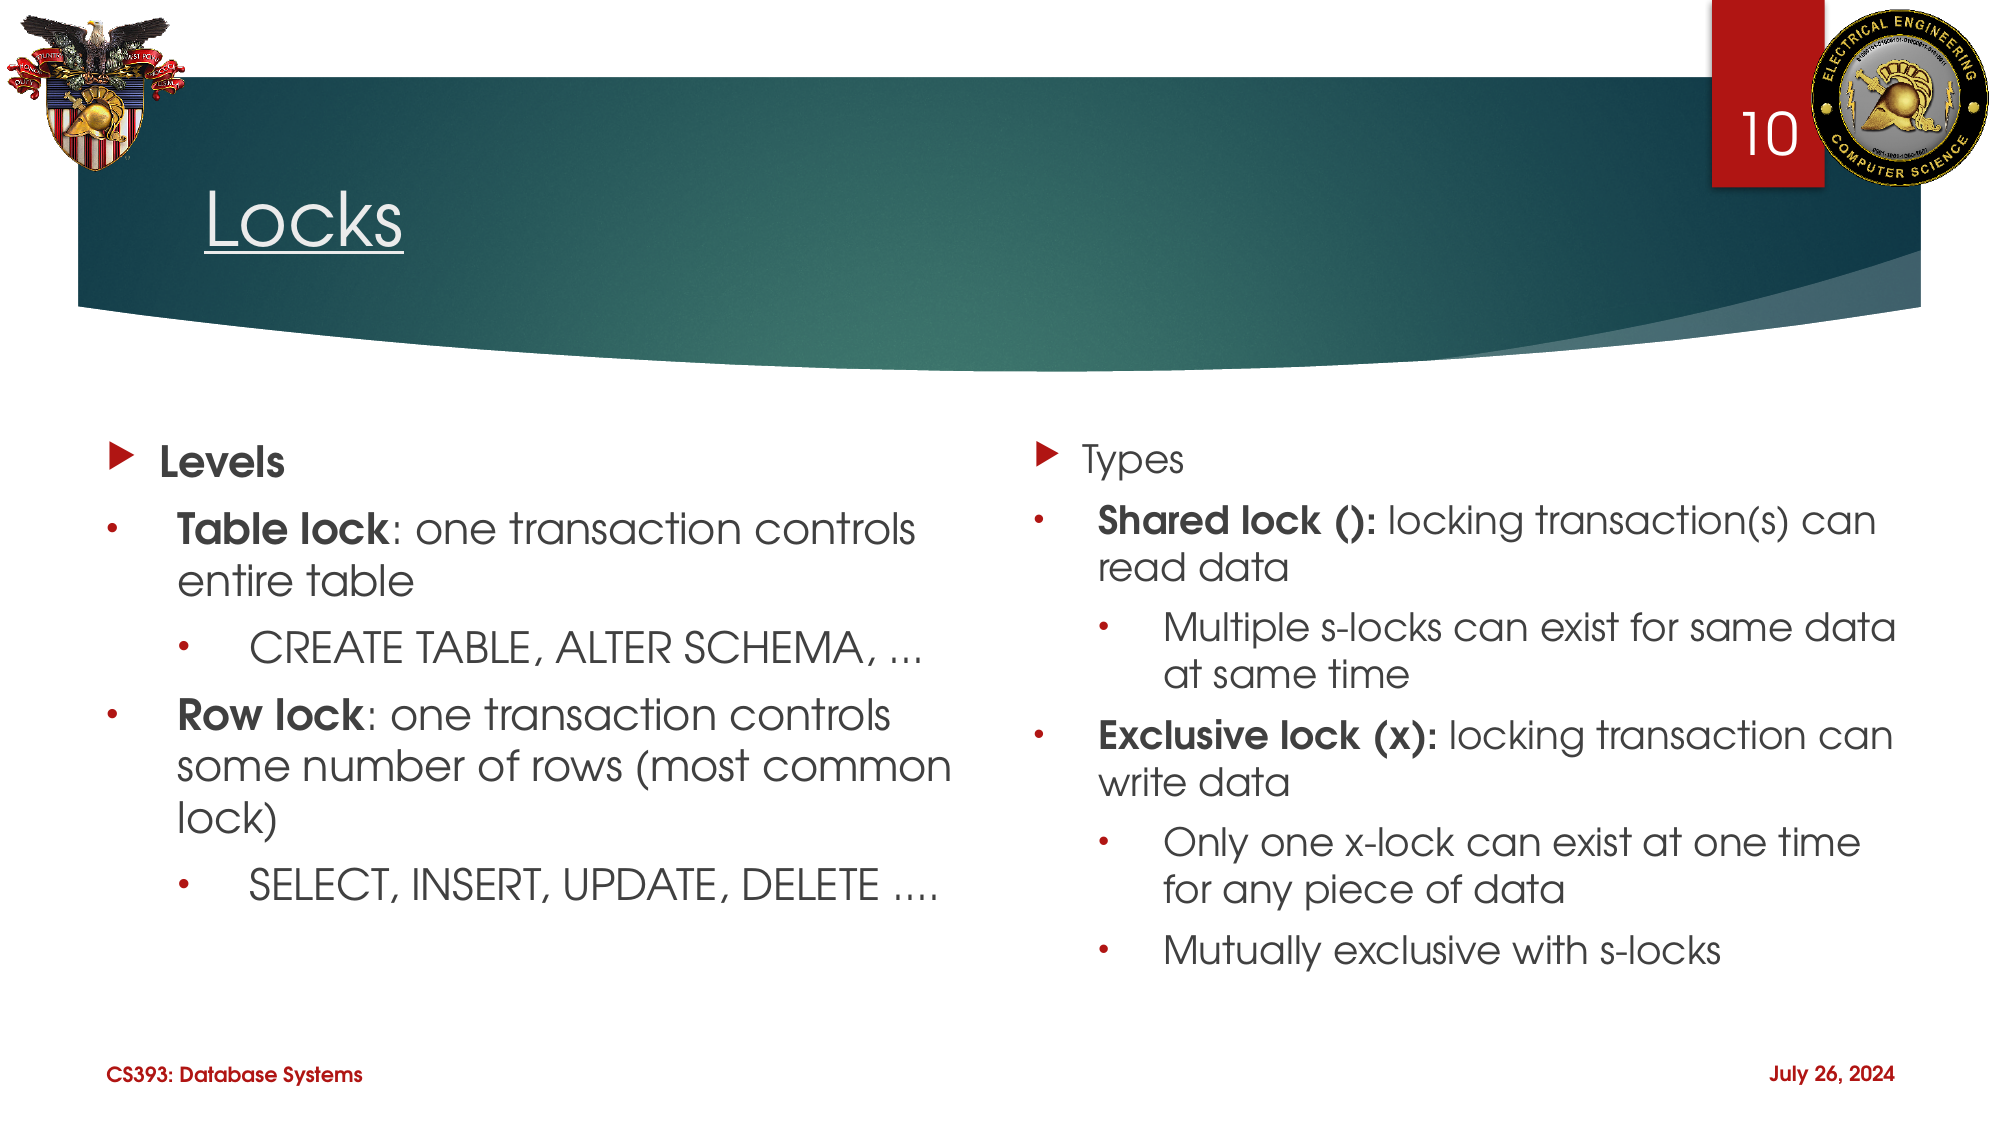

10
# Locks
Levels
Table lock: one transaction controls entire table
CREATE TABLE, ALTER SCHEMA, ...
Row lock: one transaction controls some number of rows (most common lock)
SELECT, INSERT, UPDATE, DELETE ....

Types
Shared lock (): locking transaction(s) can read data
Multiple s-locks can exist for same data at same time
Exclusive lock (x): locking transaction can write data
Only one x-lock can exist at one time for any piece of data
Mutually exclusive with s-locks

CS393: Database Systems
July 26, 2024